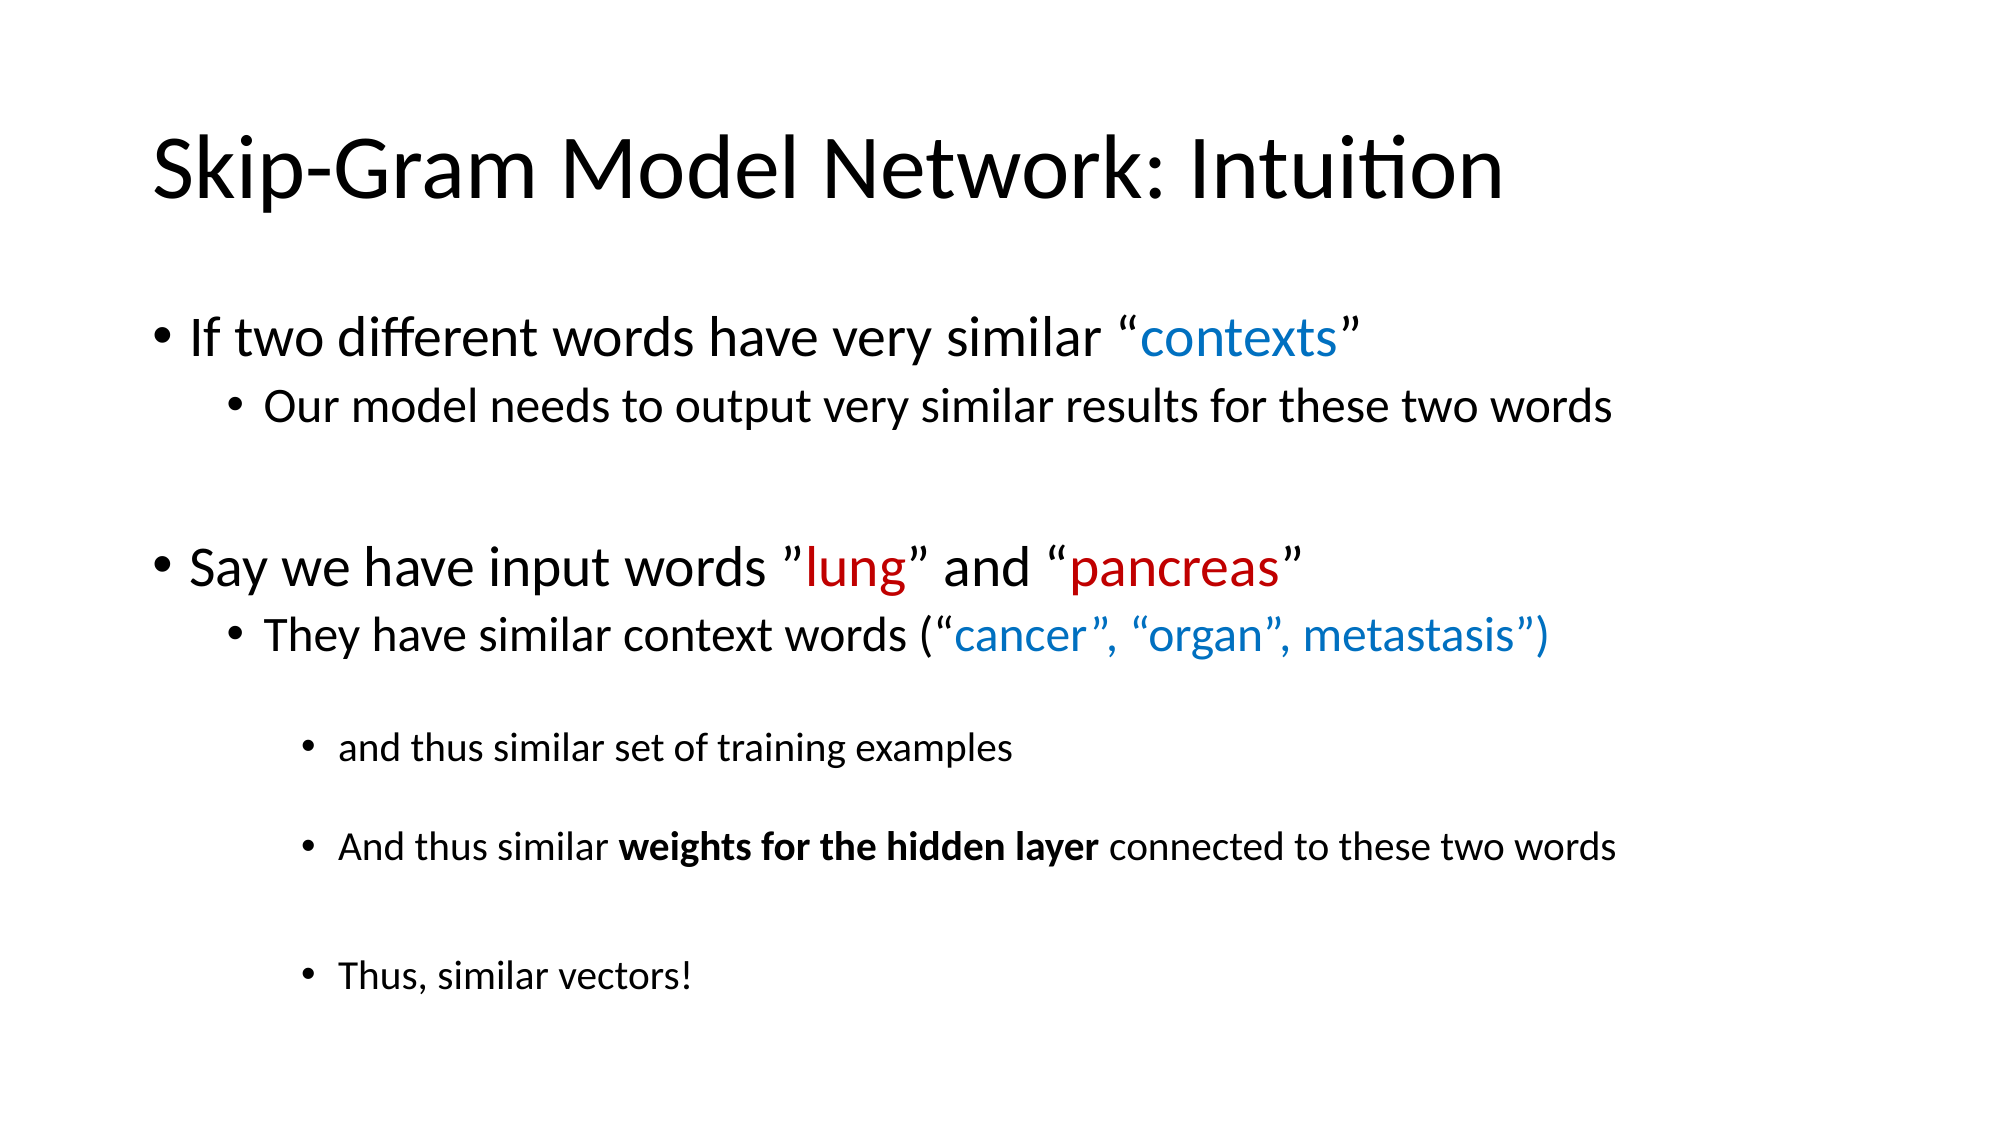

# Skip-Gram Model Network: Intuition
If two different words have very similar “contexts”
Our model needs to output very similar results for these two words

Say we have input words ”lung” and “pancreas”
They have similar context words (“cancer”, “organ”, metastasis”)
and thus similar set of training examples
And thus similar weights for the hidden layer connected to these two words

Thus, similar vectors!